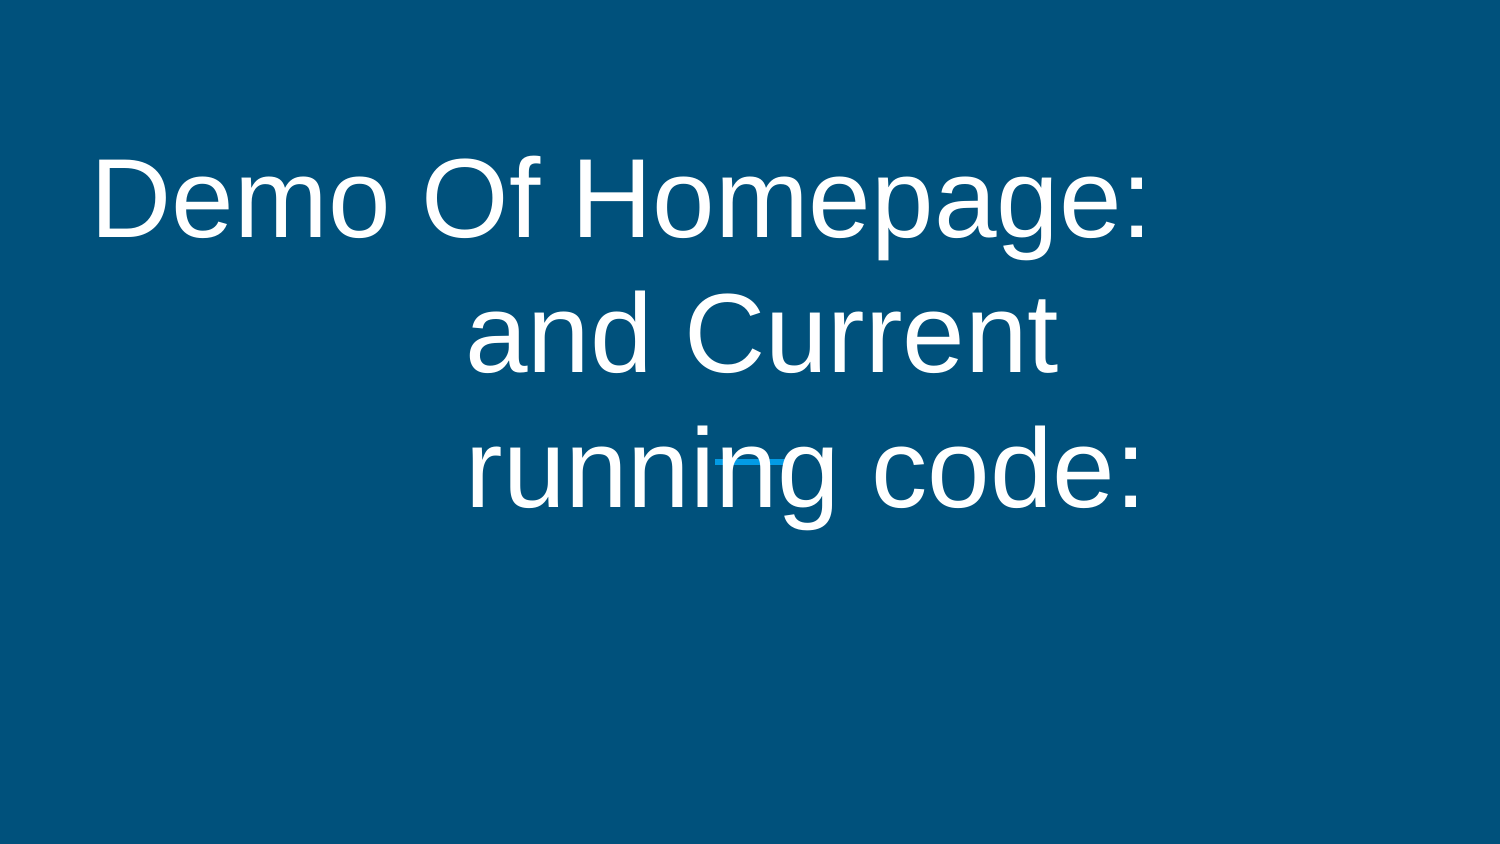

# Demo Of Homepage:
and Current running code: